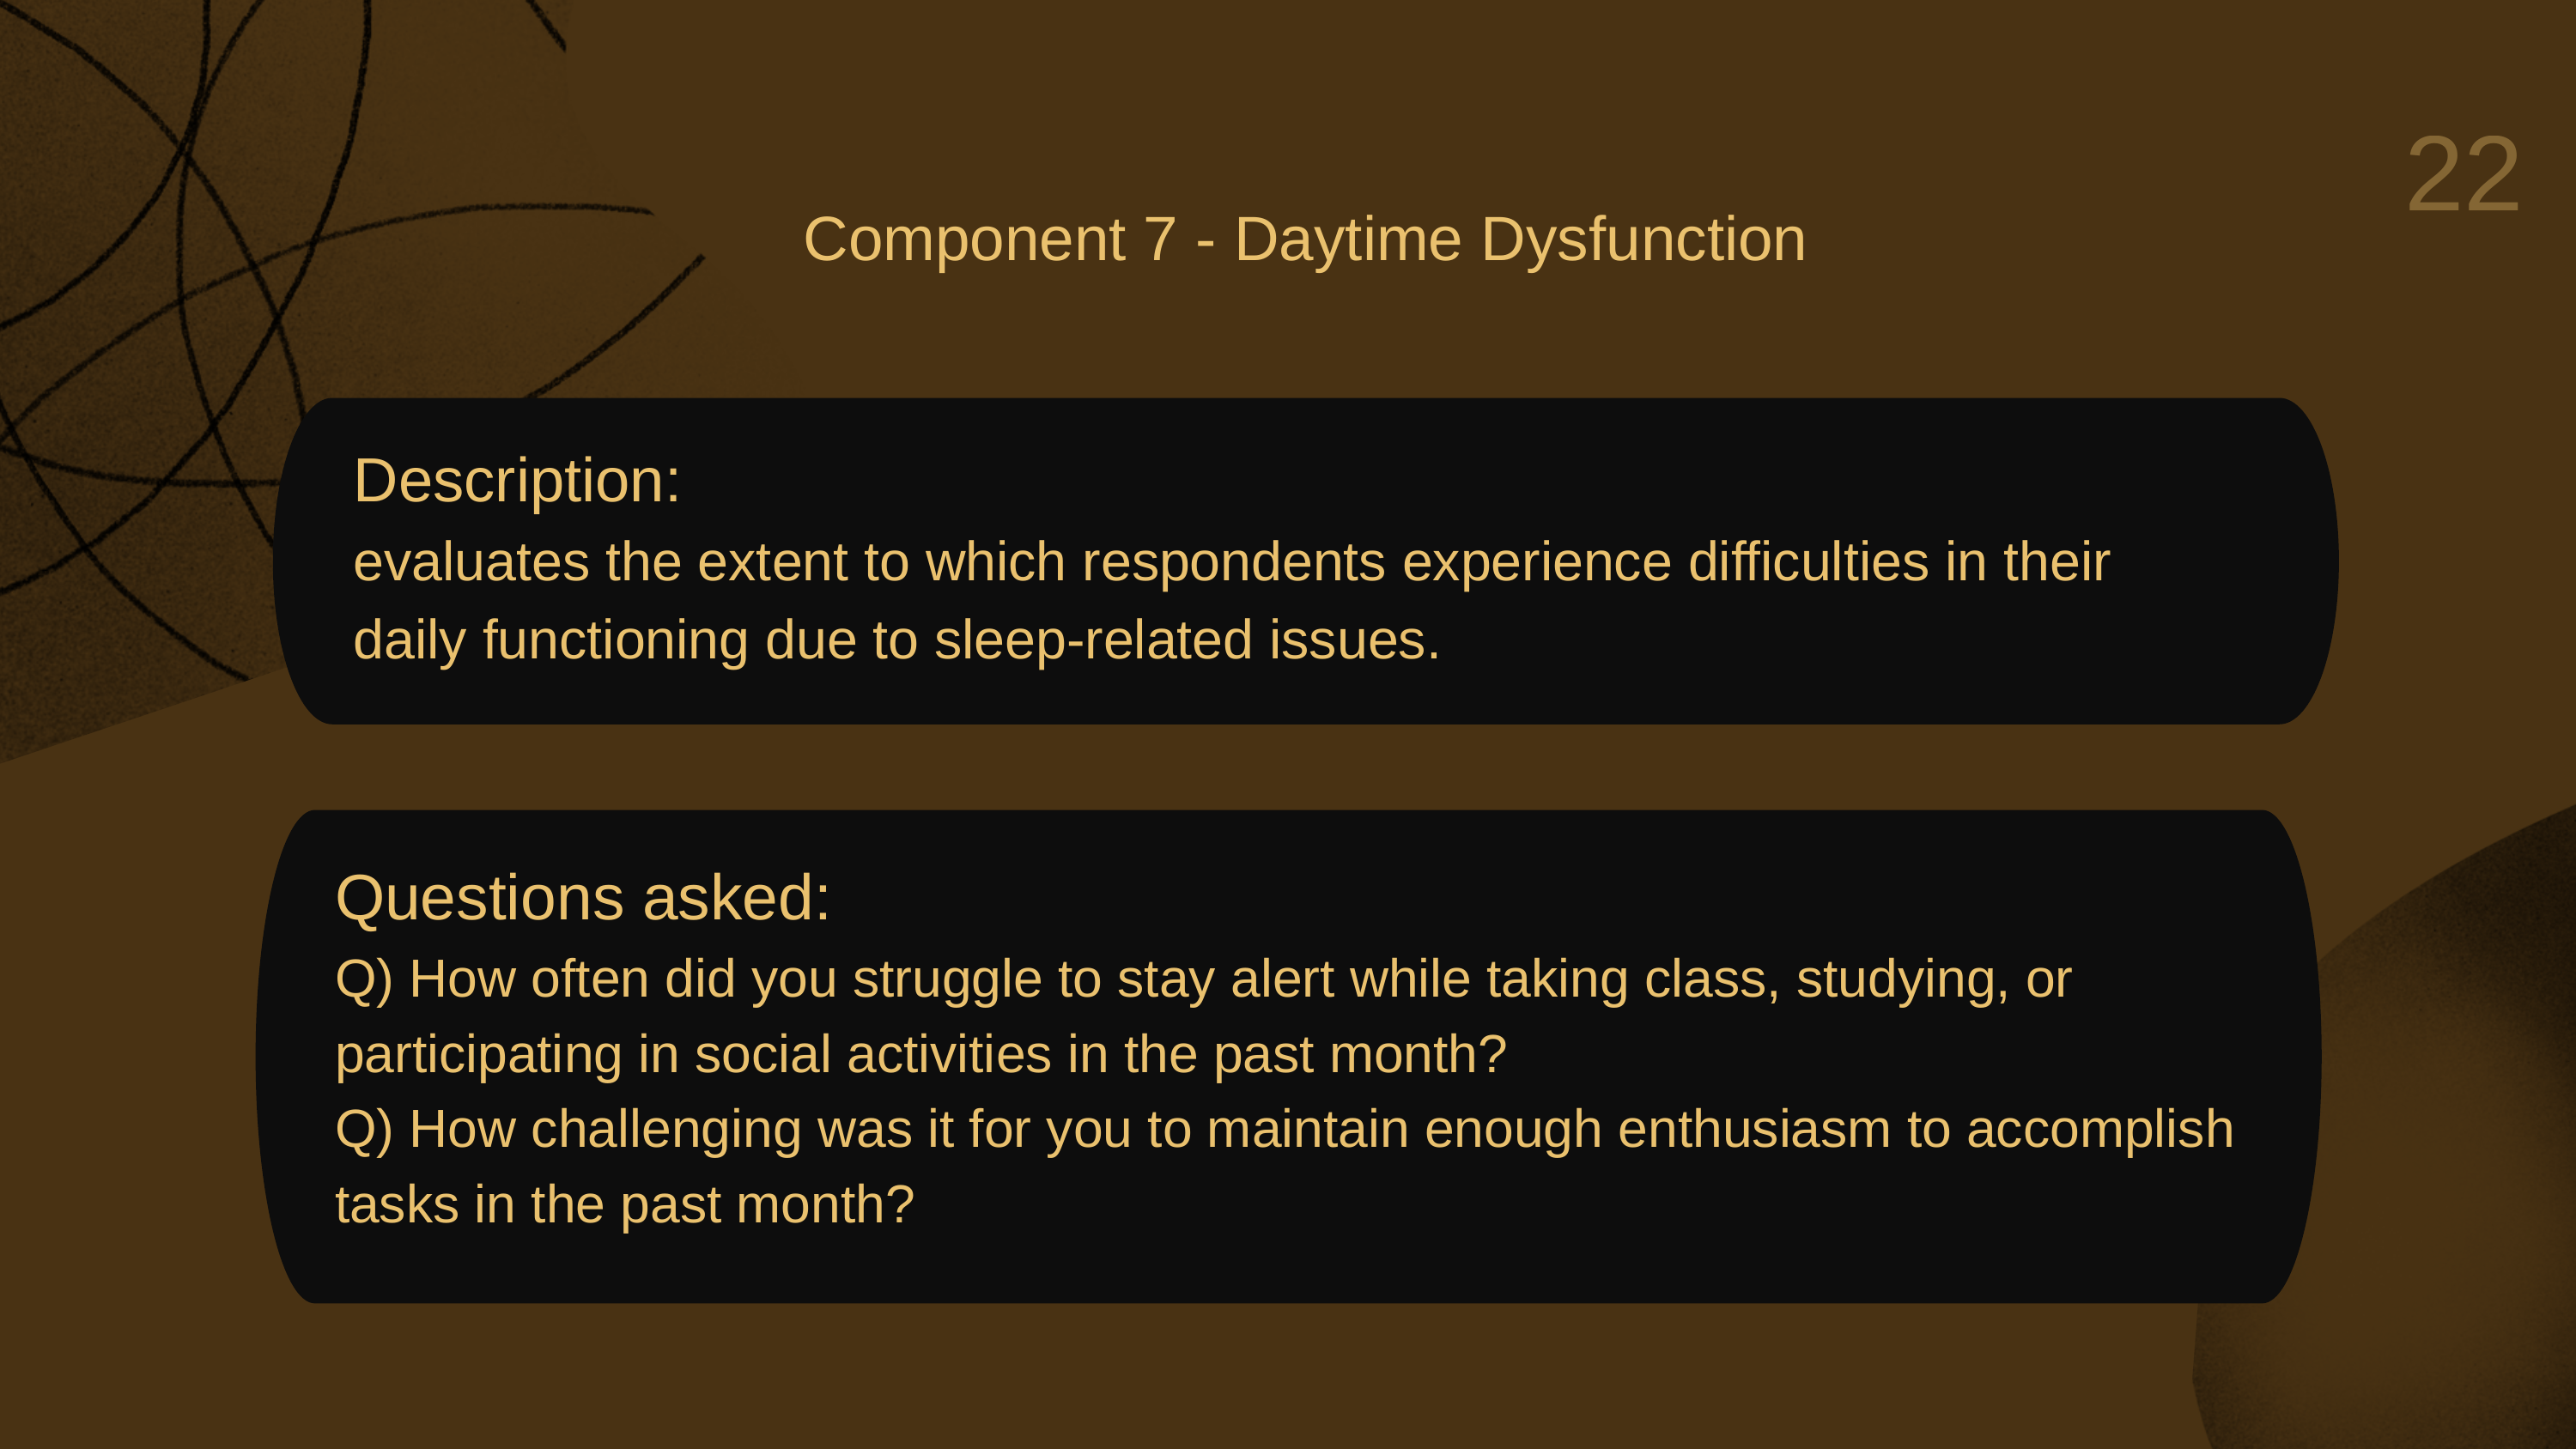

22
Component 7 - Daytime Dysfunction

Description:
evaluates the extent to which respondents experience difficulties in their daily functioning due to sleep-related issues.

Questions asked:
Q) How often did you struggle to stay alert while taking class, studying, or participating in social activities in the past month?
Q) How challenging was it for you to maintain enough enthusiasm to accomplish tasks in the past month?